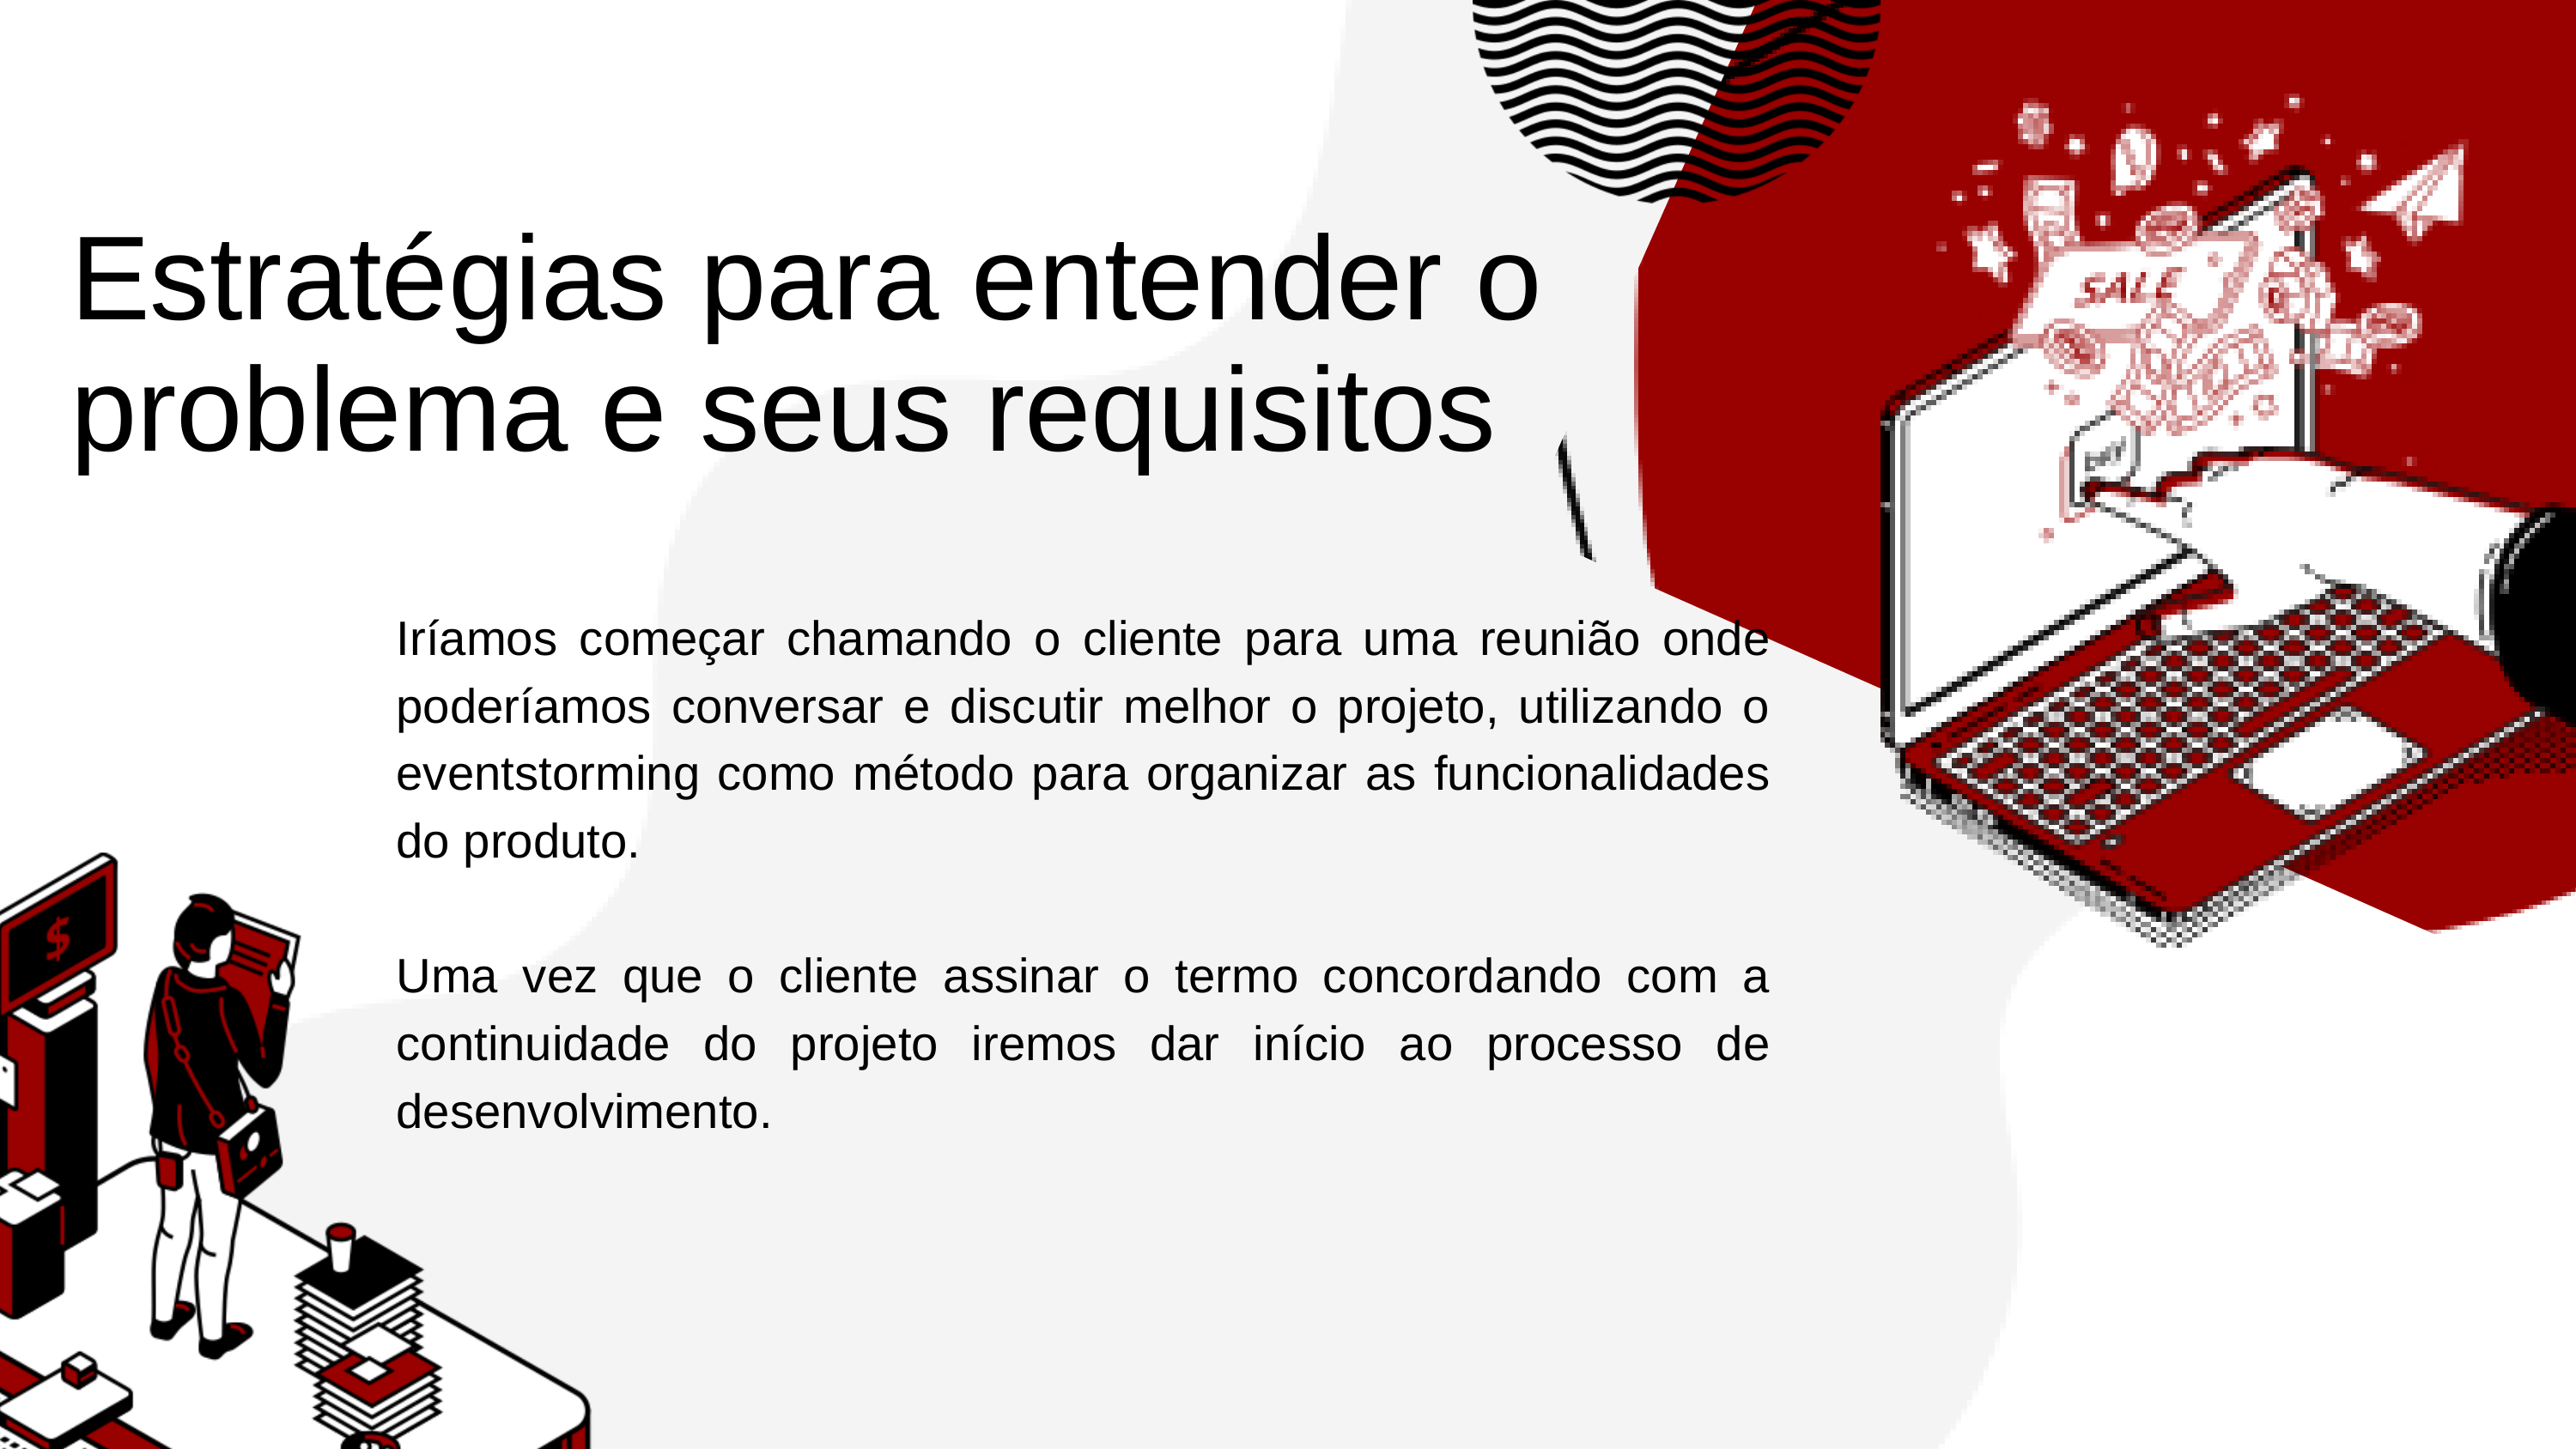

Estratégias para entender o problema e seus requisitos
Iríamos começar chamando o cliente para uma reunião onde poderíamos conversar e discutir melhor o projeto, utilizando o eventstorming como método para organizar as funcionalidades do produto.

Uma vez que o cliente assinar o termo concordando com a continuidade do projeto iremos dar início ao processo de desenvolvimento.